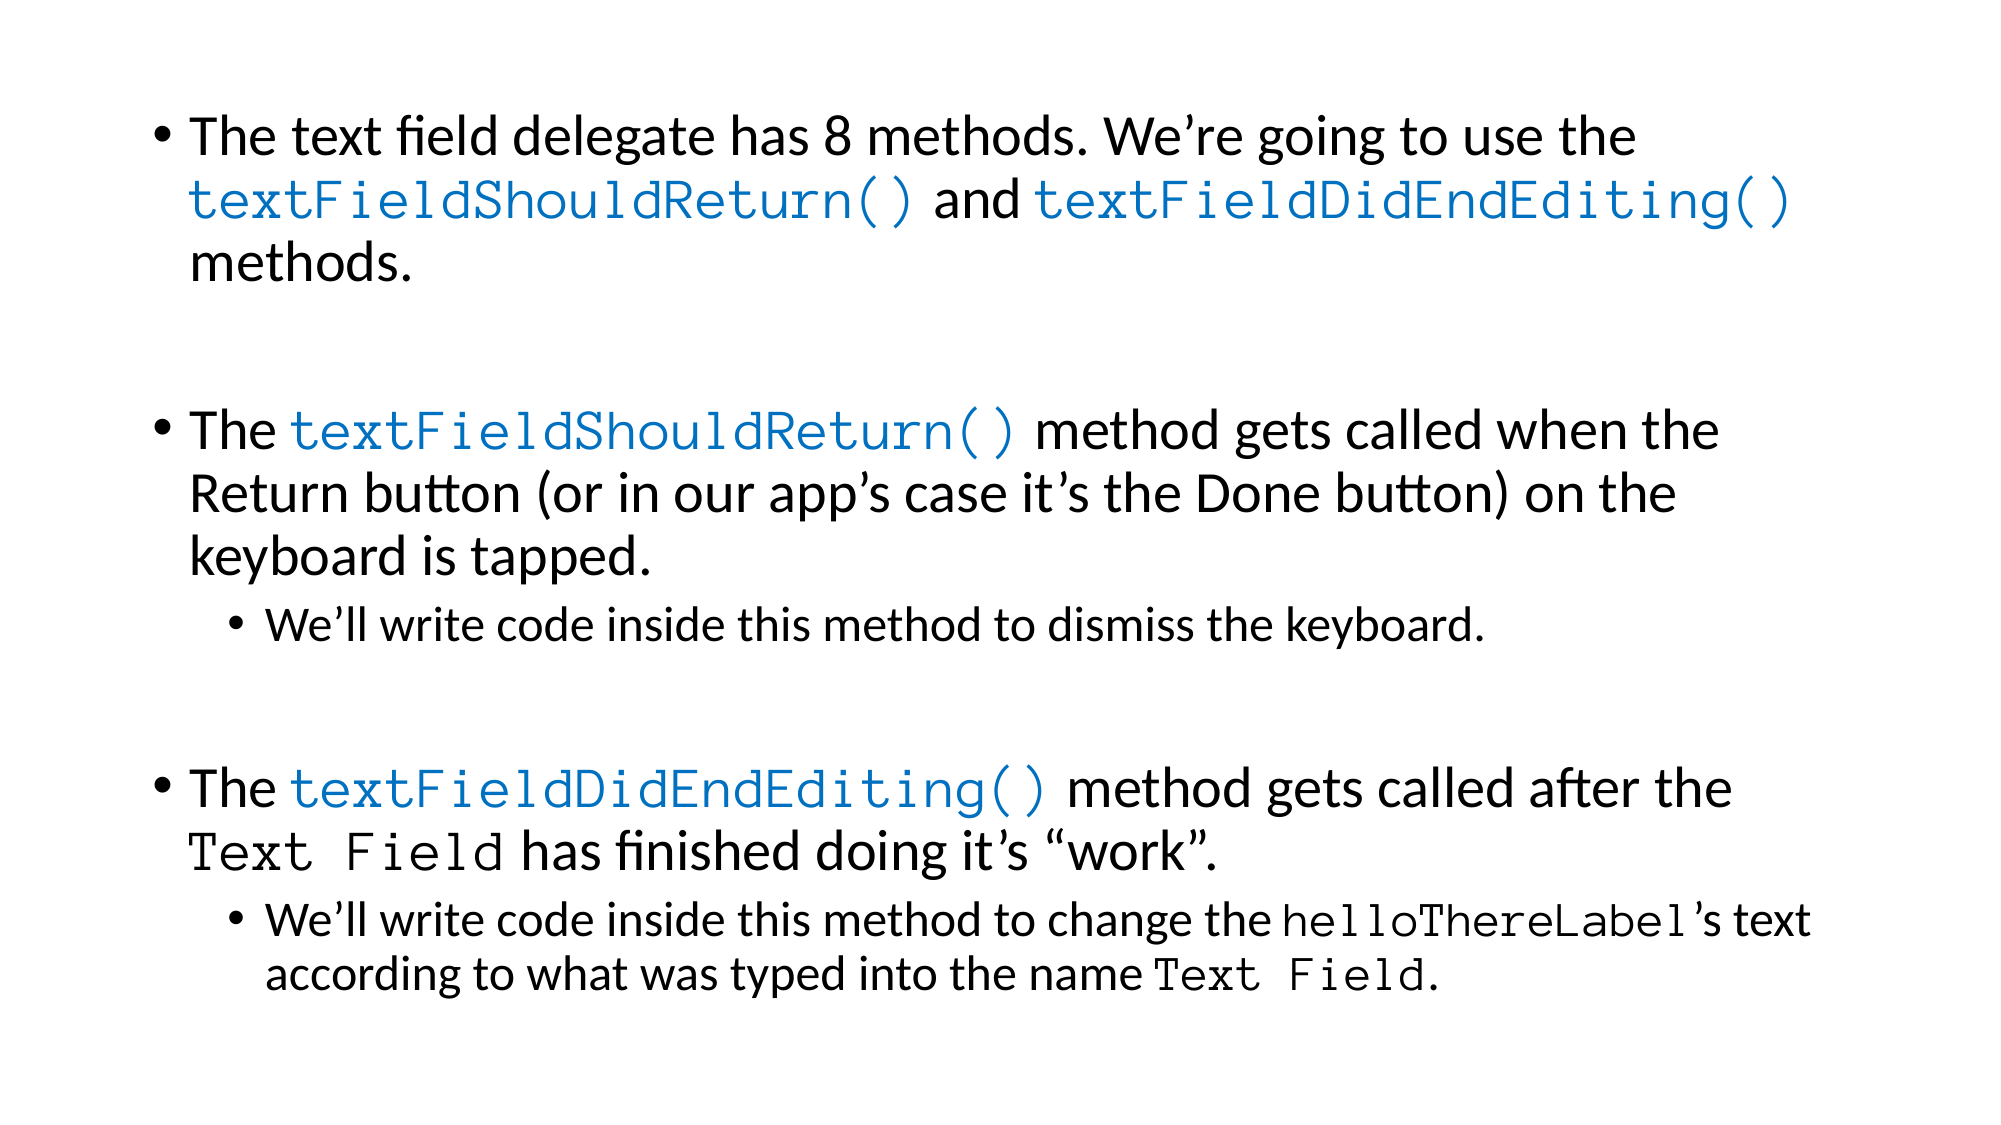

The text field delegate has 8 methods. We’re going to use the textFieldShouldReturn() and textFieldDidEndEditing() methods.

The textFieldShouldReturn() method gets called when the Return button (or in our app’s case it’s the Done button) on the keyboard is tapped.
We’ll write code inside this method to dismiss the keyboard.

The textFieldDidEndEditing() method gets called after the Text Field has finished doing it’s “work”.
We’ll write code inside this method to change the helloThereLabel’s text according to what was typed into the name Text Field.